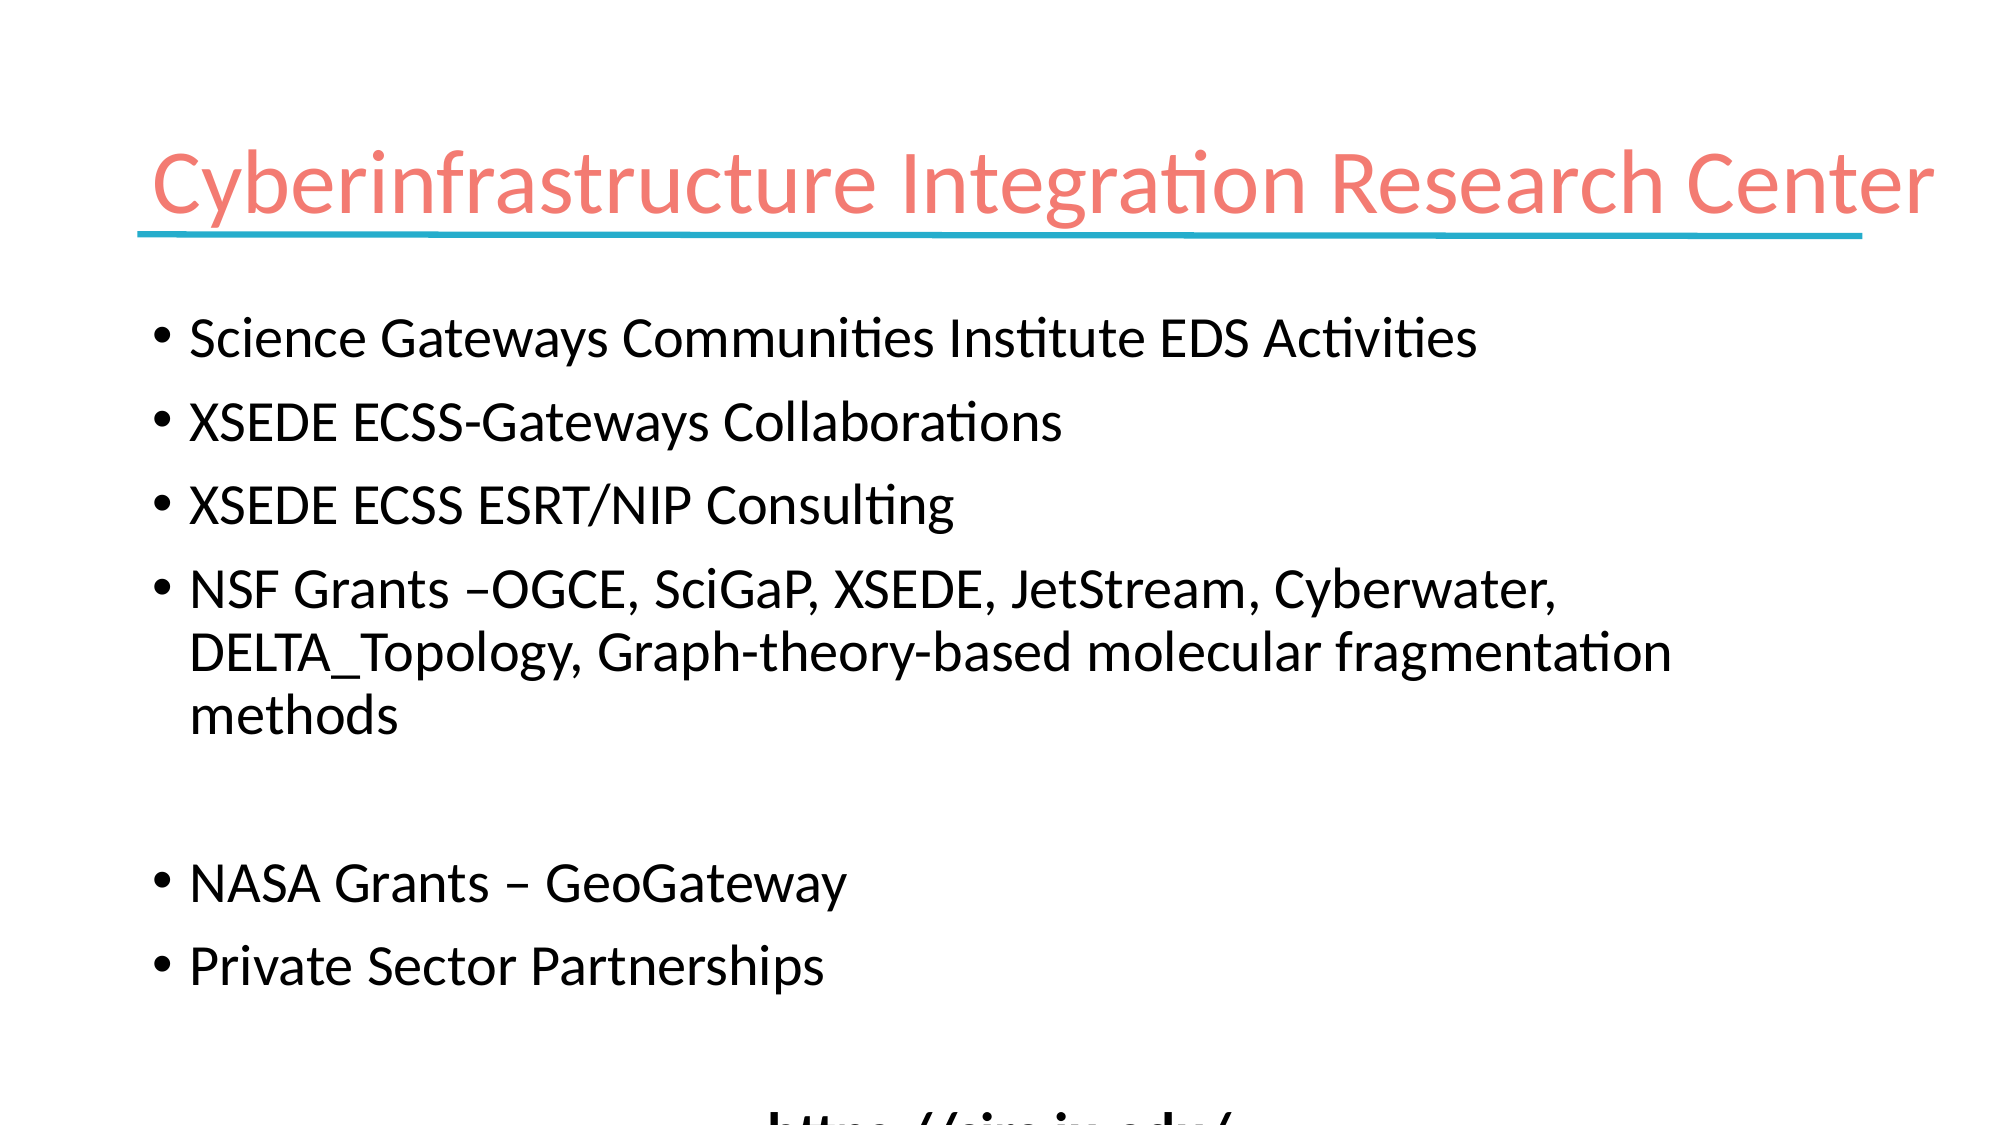

# Cyberinfrastructure Integration Research Center
Science Gateways Communities Institute EDS Activities
XSEDE ECSS-Gateways Collaborations
XSEDE ECSS ESRT/NIP Consulting
NSF Grants –OGCE, SciGaP, XSEDE, JetStream, Cyberwater, DELTA_Topology, Graph-theory-based molecular fragmentation methods

NASA Grants – GeoGateway
Private Sector Partnerships

https://circ.iu.edu/